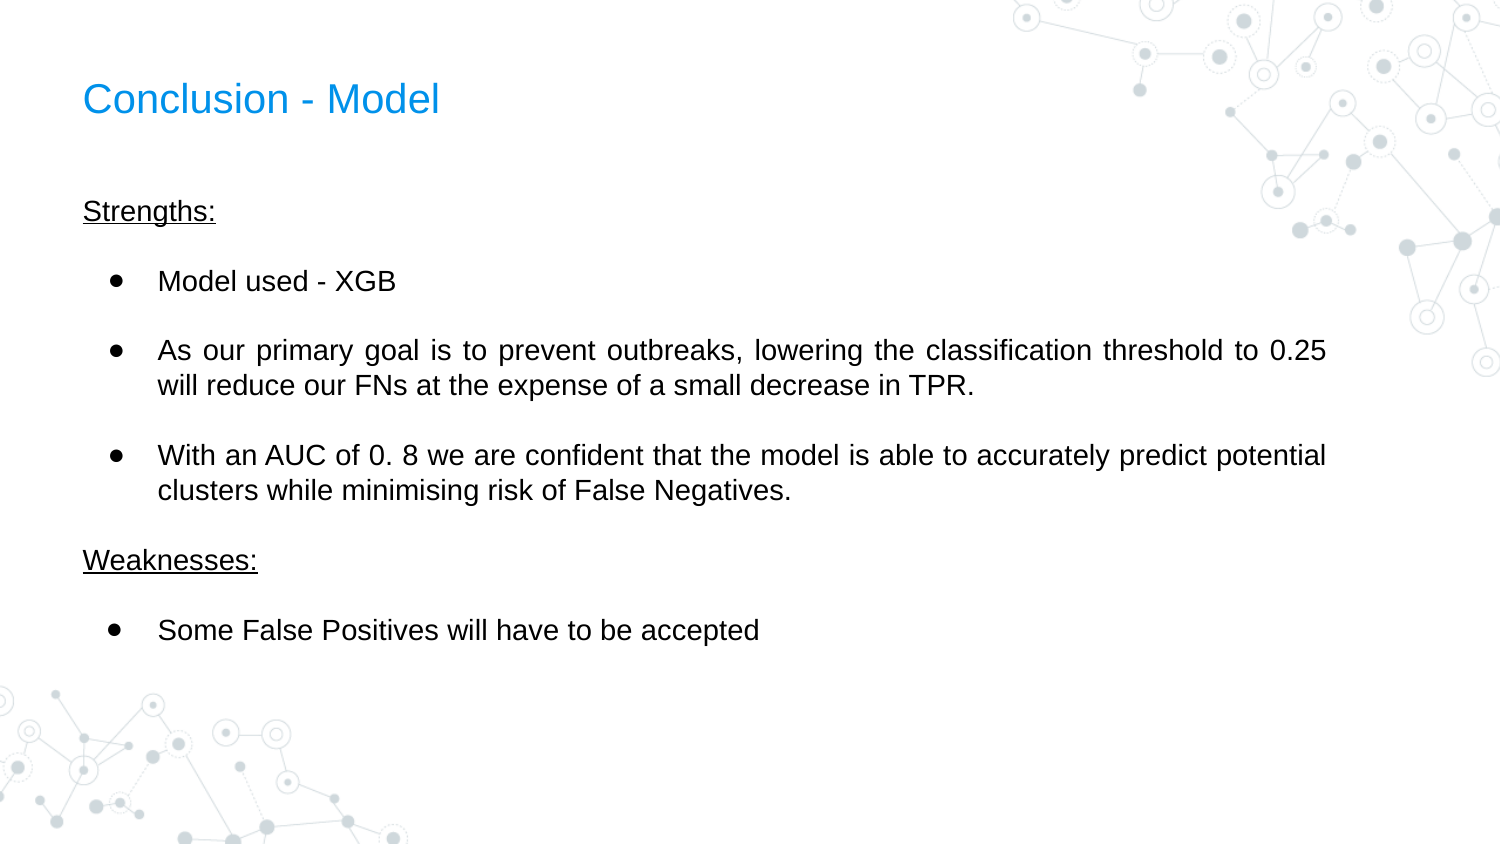

# Conclusion - Model
Strengths:

Model used - XGB

As our primary goal is to prevent outbreaks, lowering the classification threshold to 0.25 will reduce our FNs at the expense of a small decrease in TPR.

With an AUC of 0. 8 we are confident that the model is able to accurately predict potential clusters while minimising risk of False Negatives.

Weaknesses:

Some False Positives will have to be accepted